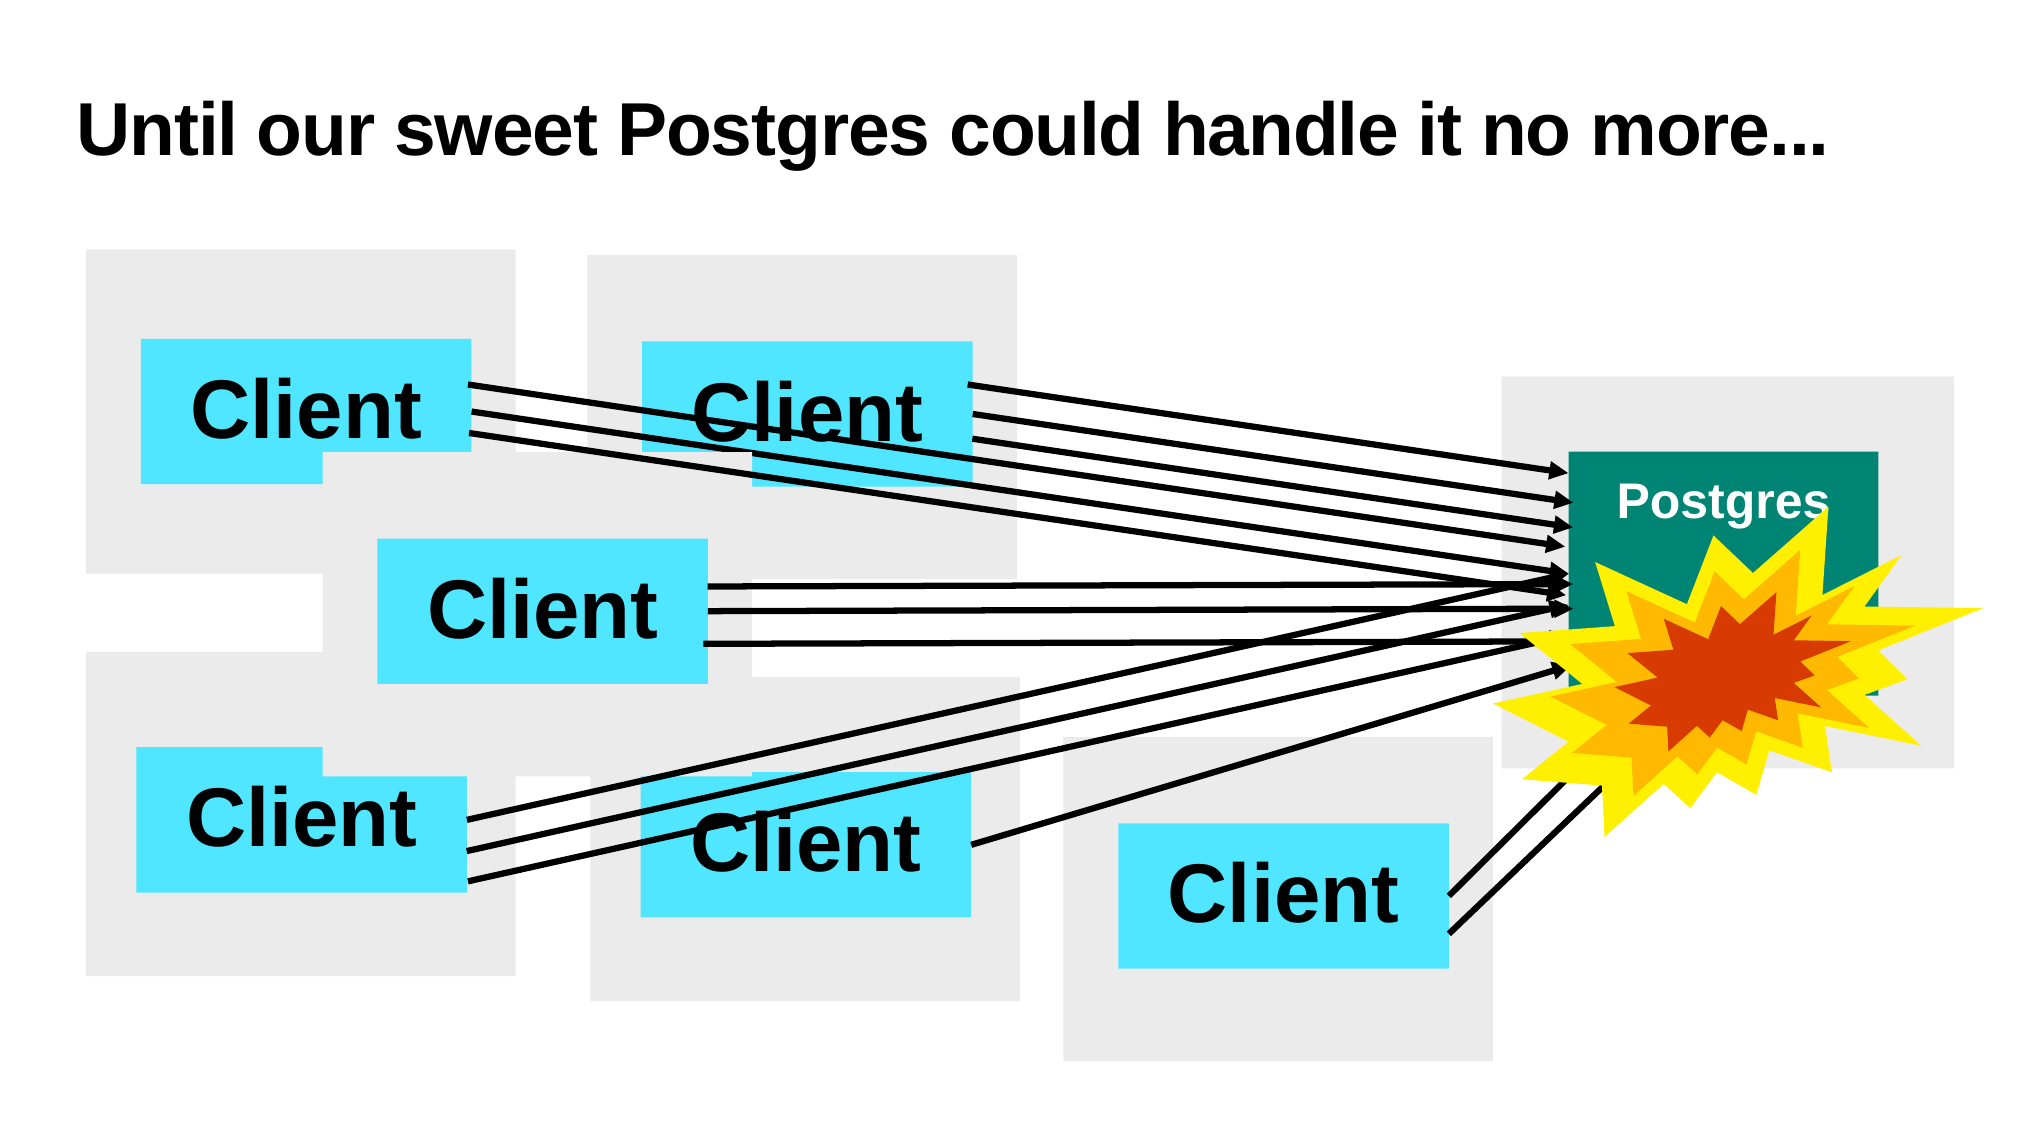

# Until our sweet Postgres could handle it no more...

Client
Client

Postgres

Client

Client
Client
Client